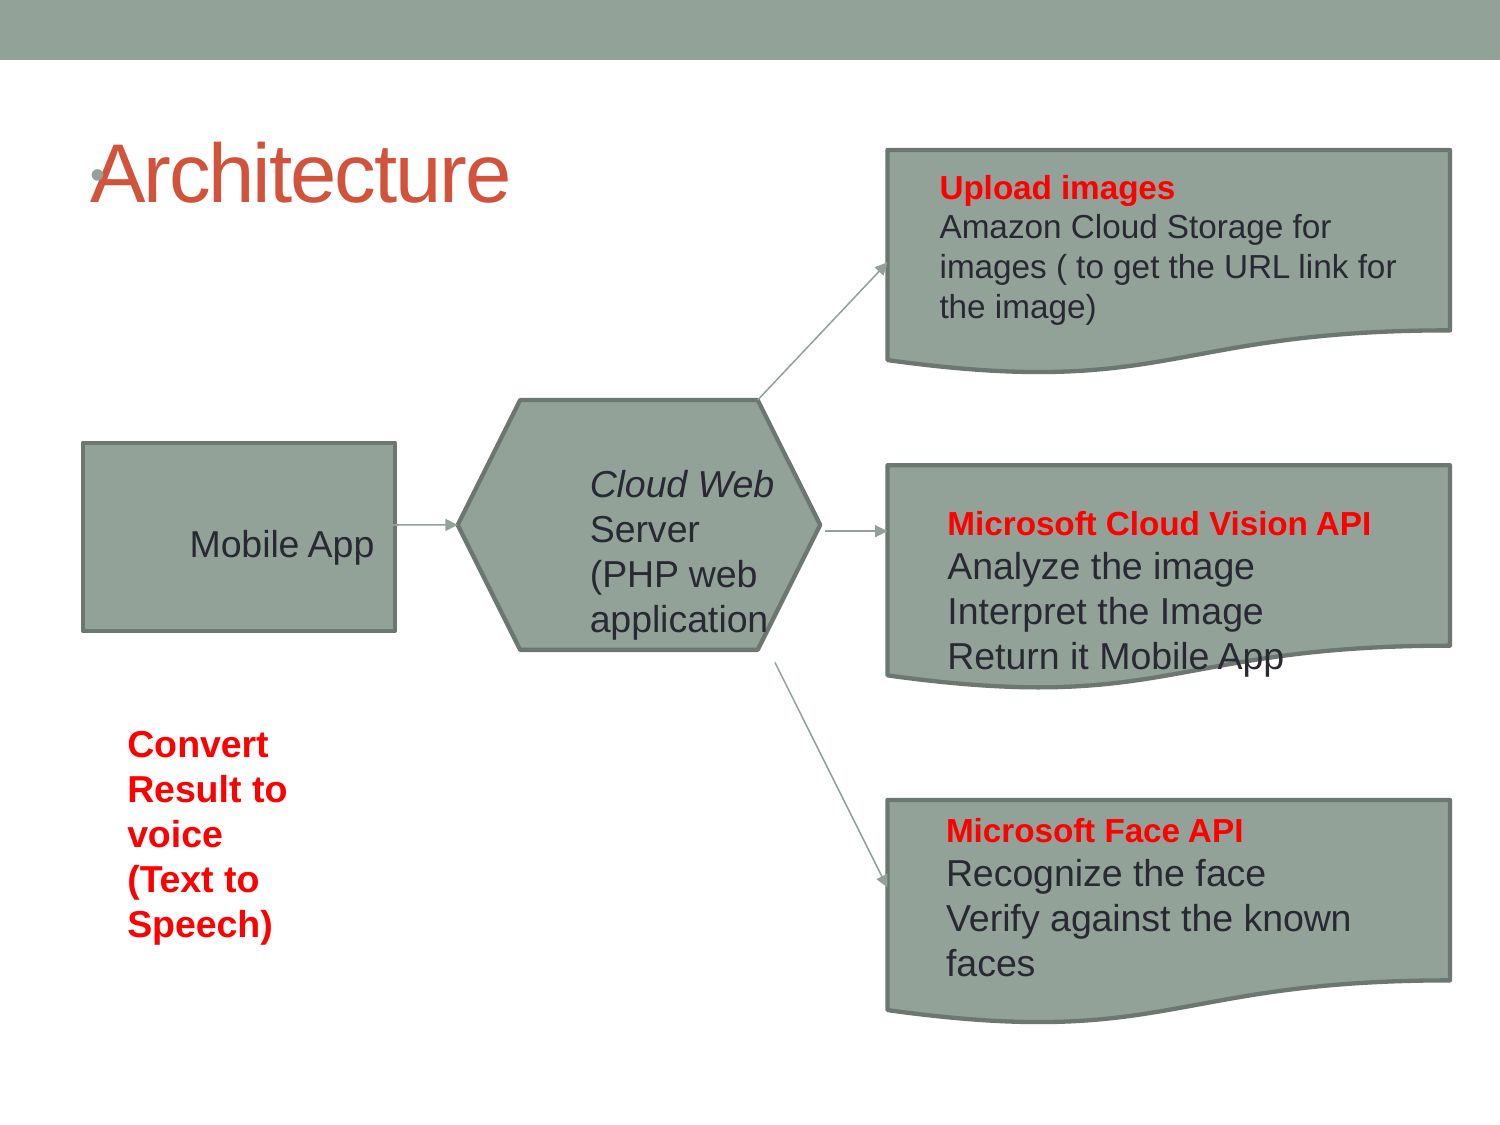

# Architecture

Upload images
Amazon Cloud Storage for images ( to get the URL link for the image)

Cloud Web Server
(PHP web application

Microsoft Cloud Vision API
Analyze the image
Interpret the Image
Return it Mobile App

Mobile App
Convert Result to voice
(Text to Speech)

Microsoft Face API
Recognize the face
Verify against the known faces